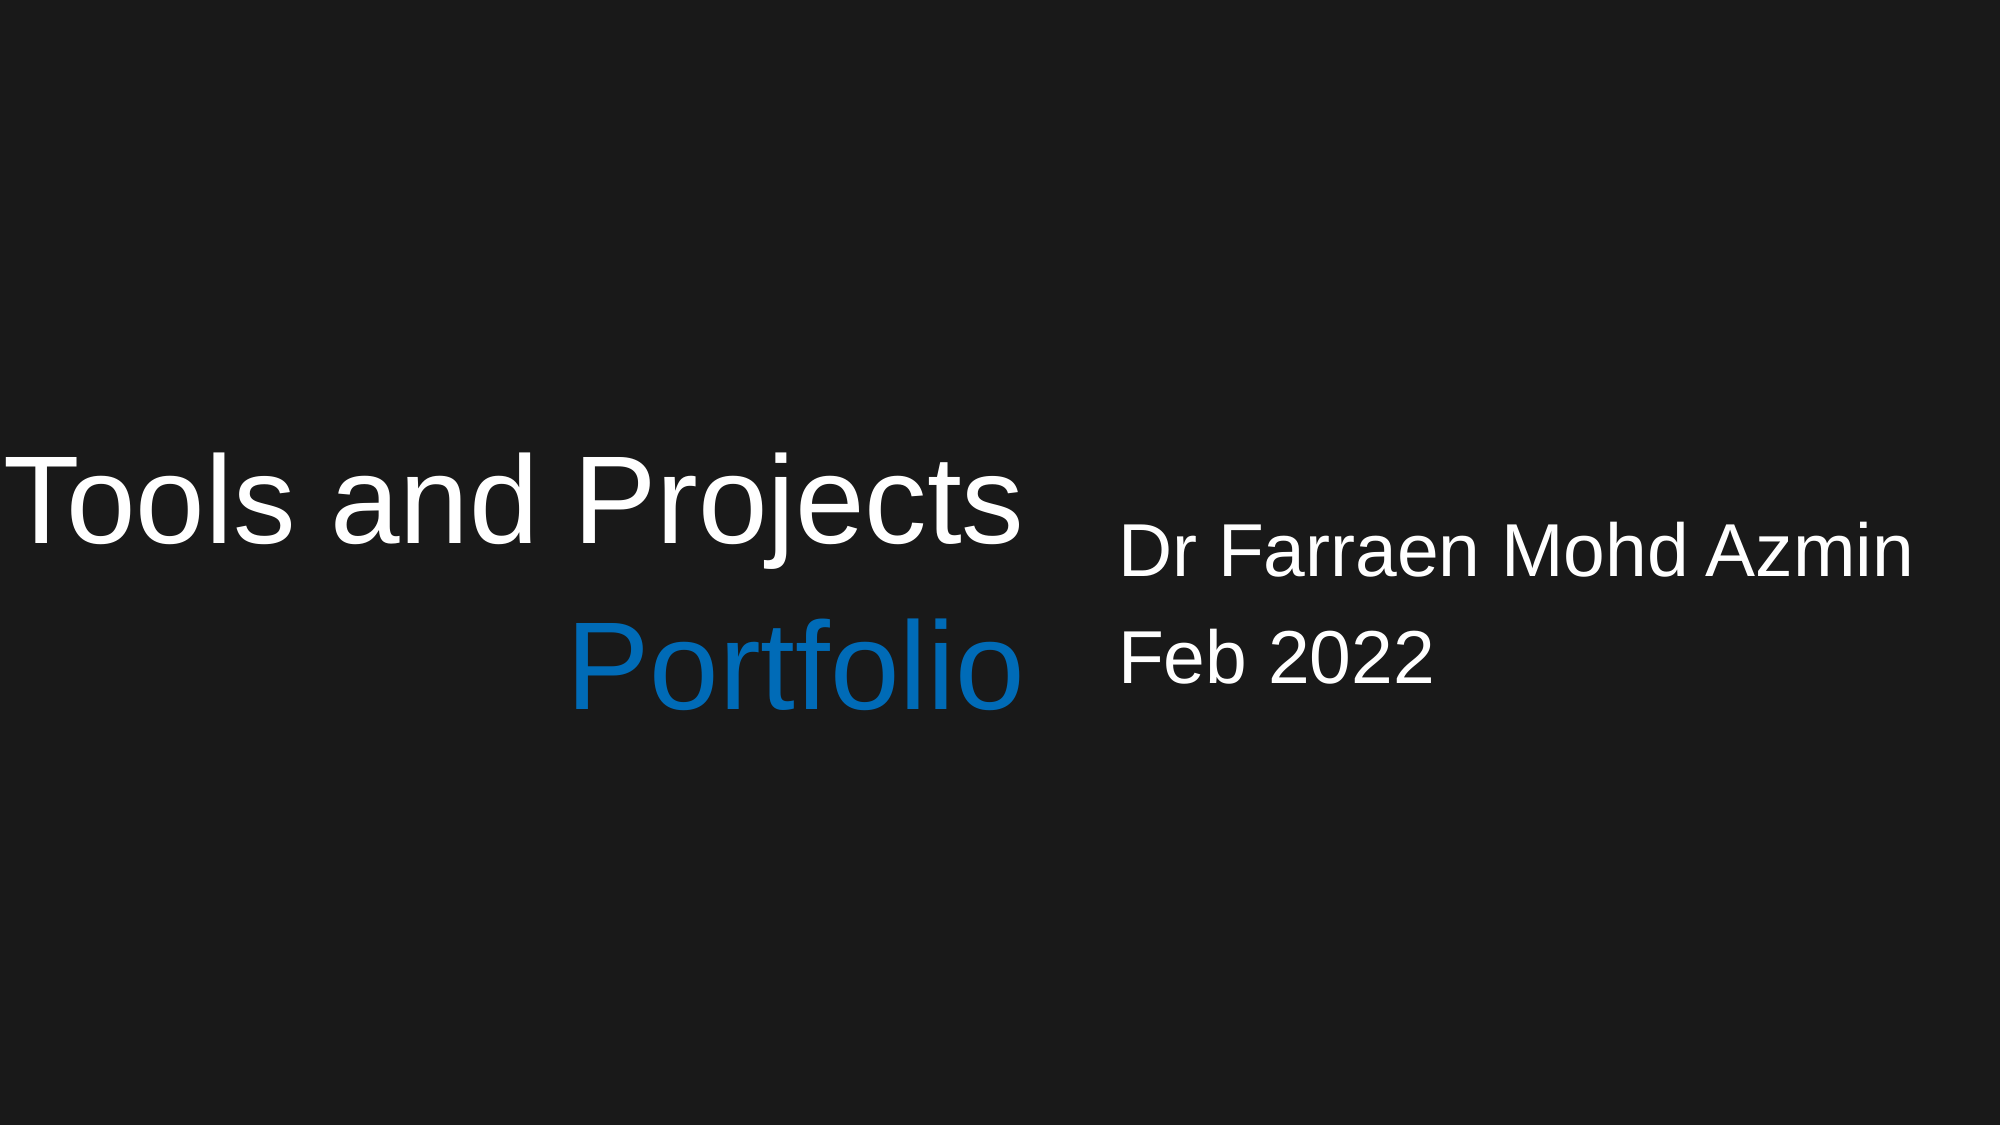

Tools and Projects
Portfolio
Dr Farraen Mohd Azmin
Feb 2022